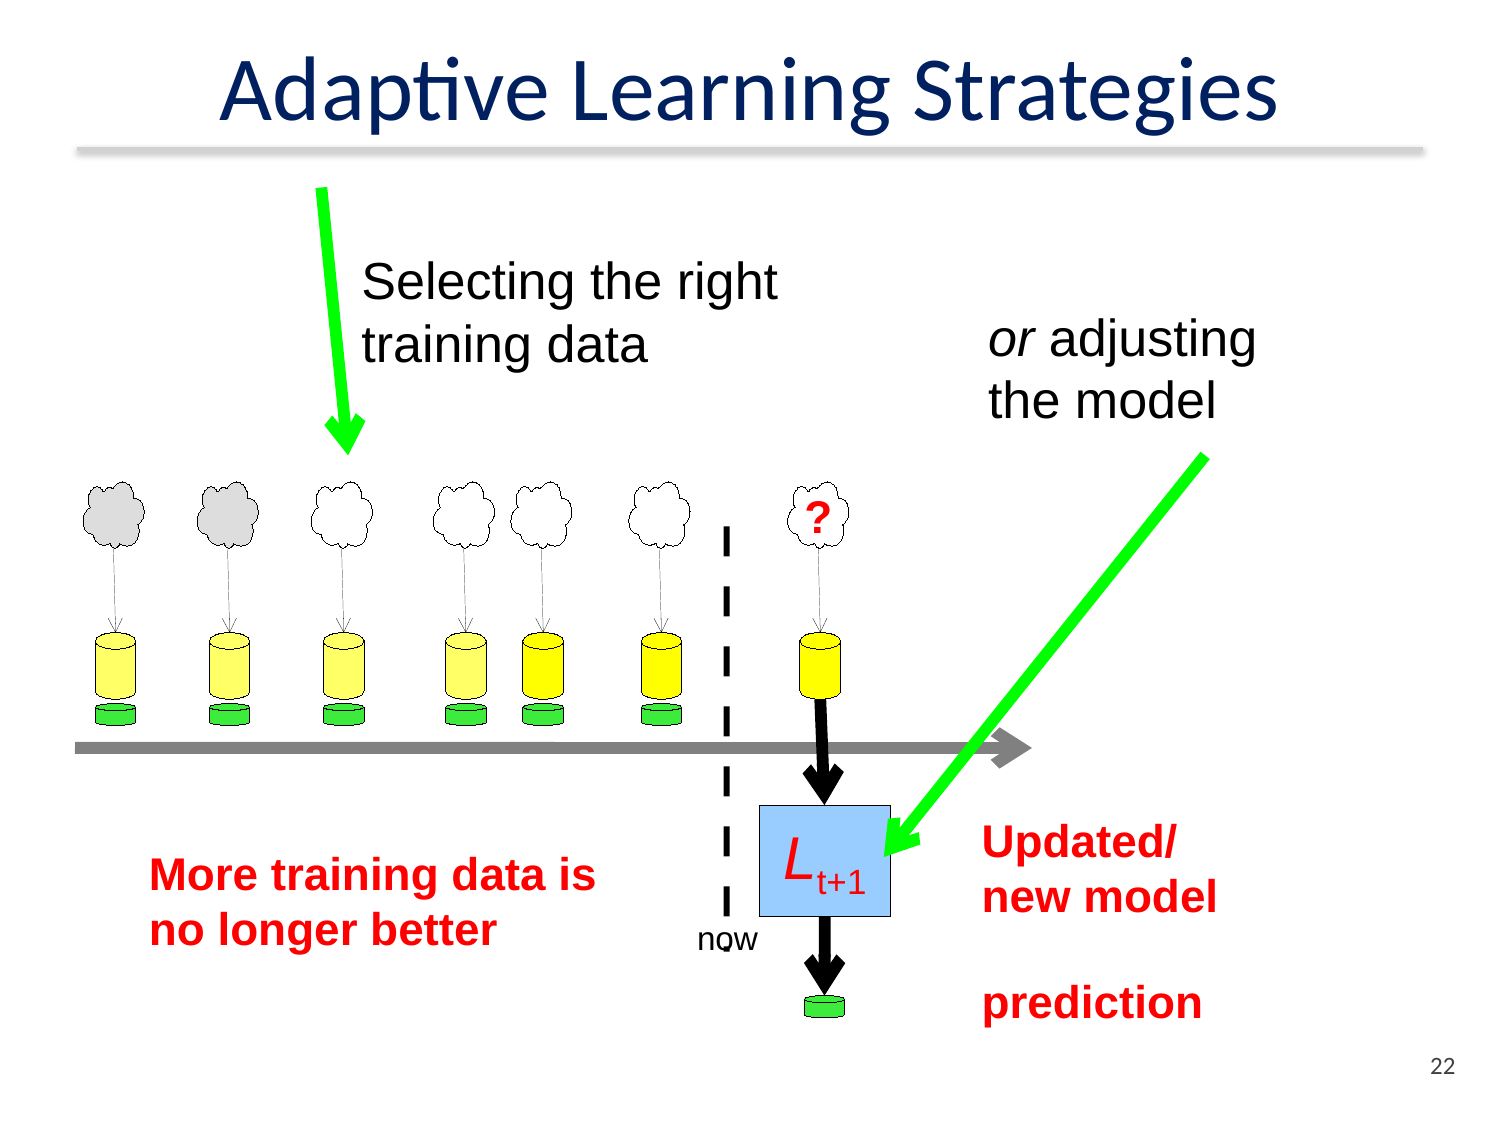

# Adaptive Learning Strategies

Selecting the right training data
or adjusting
the model

?

Lt+1
Updated/ new model
More training data is no longer better
now
prediction

22